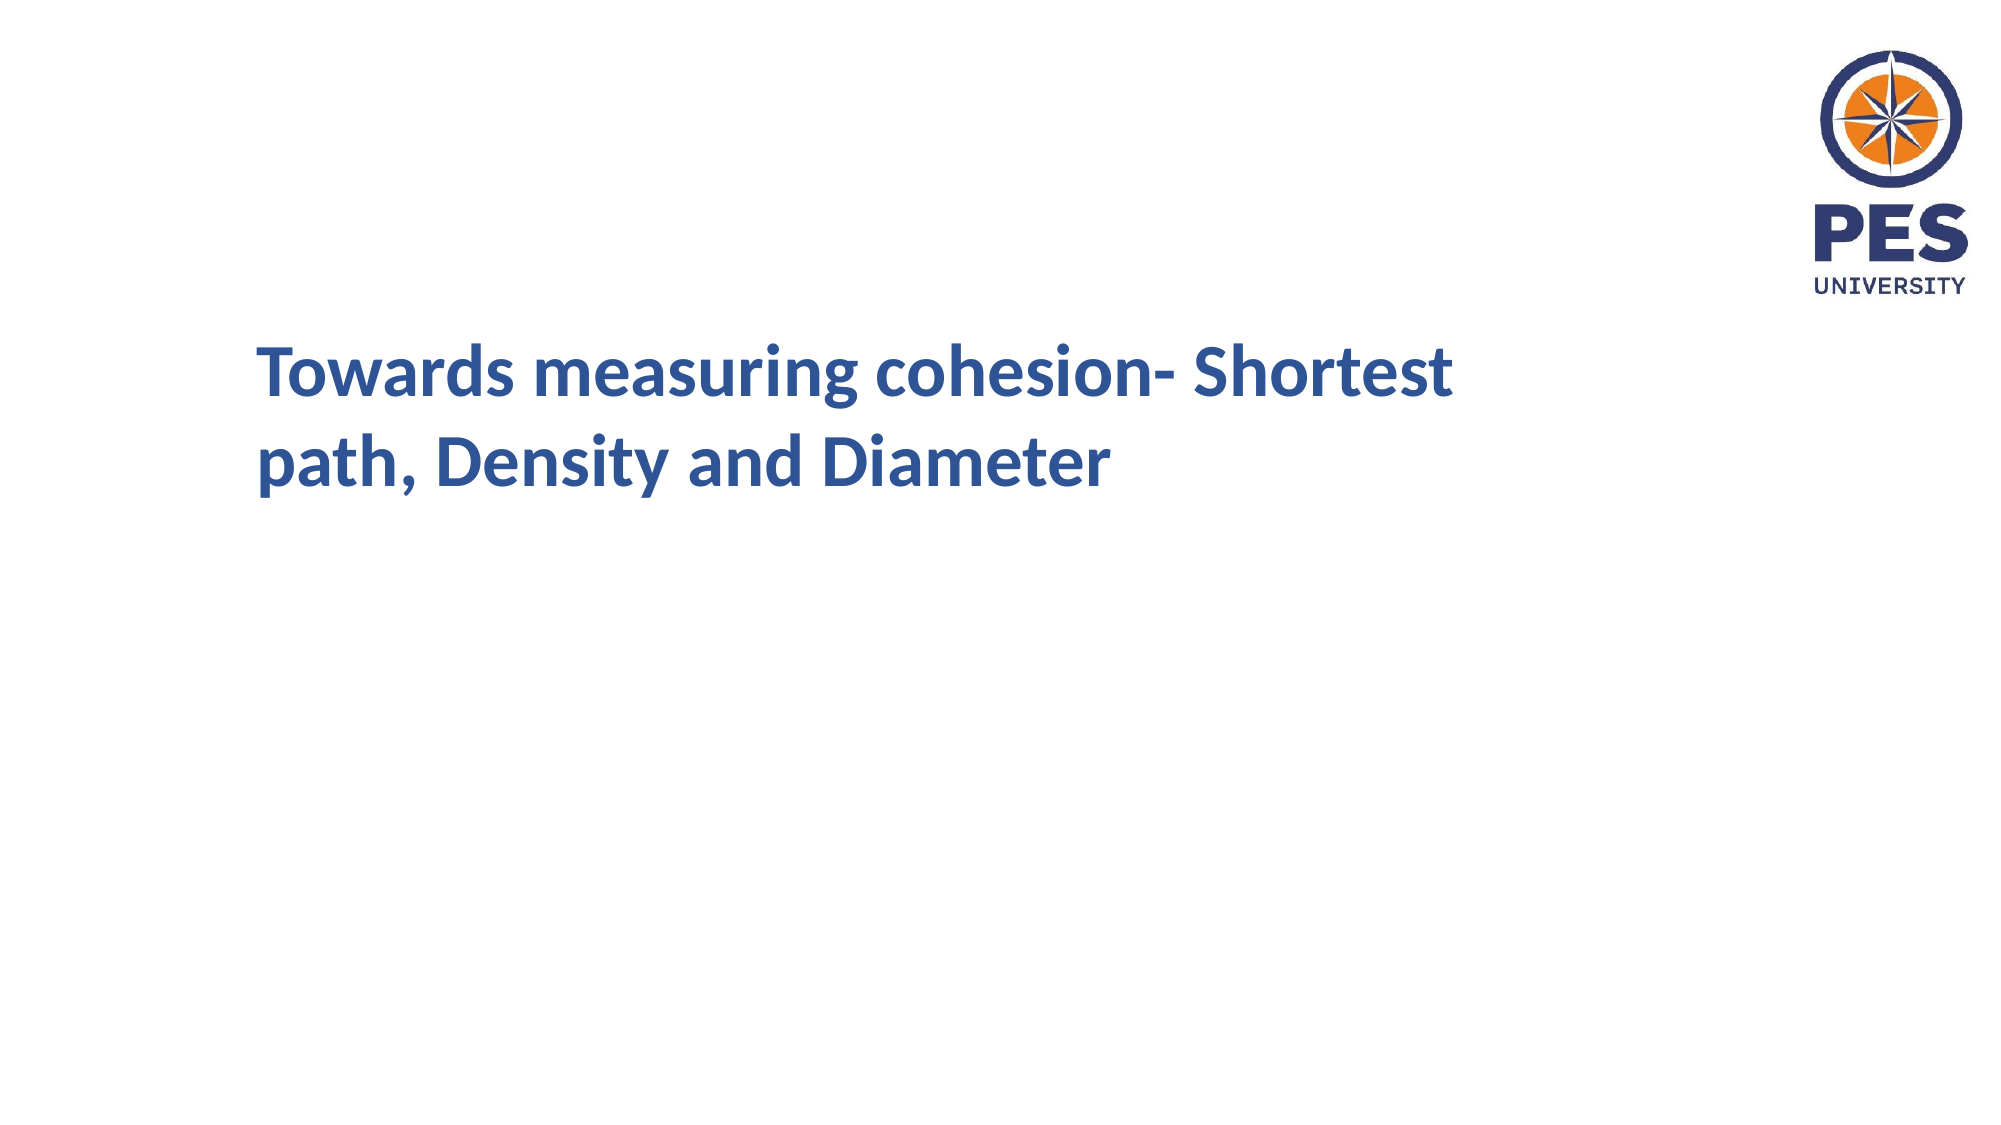

Towards measuring cohesion- Shortest path, Density and Diameter